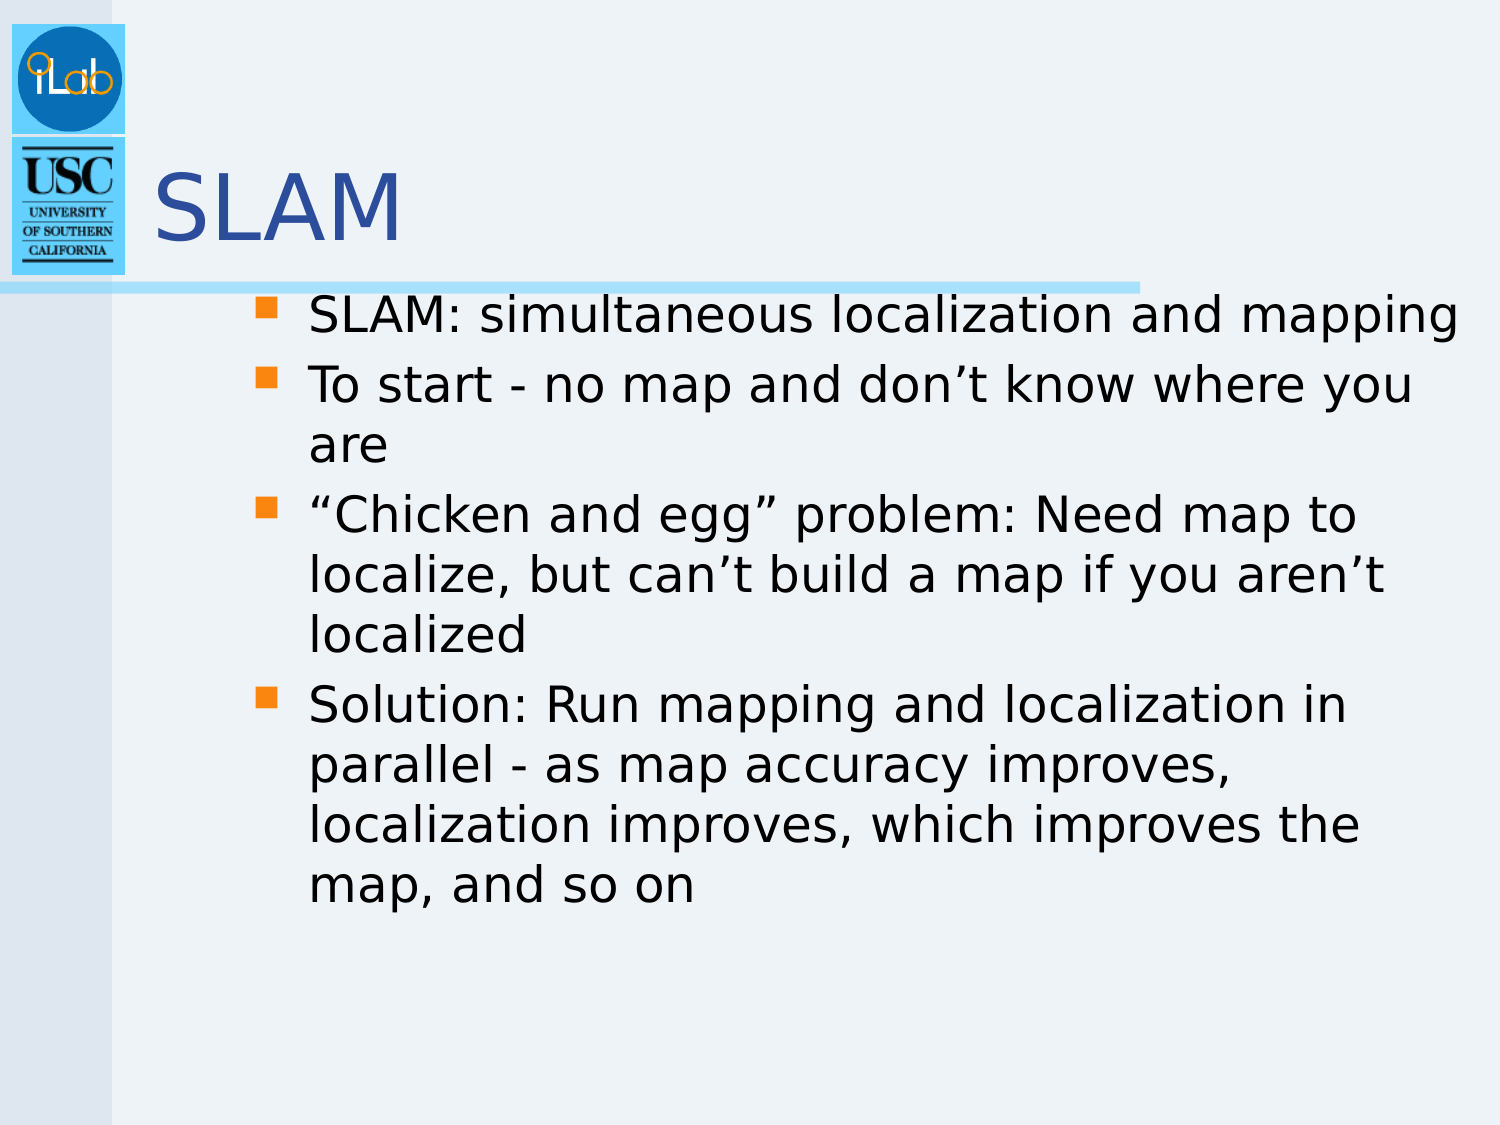

# SLAM
SLAM: simultaneous localization and mapping
To start - no map and don’t know where you are
“Chicken and egg” problem: Need map to localize, but can’t build a map if you aren’t localized
Solution: Run mapping and localization in parallel - as map accuracy improves, localization improves, which improves the map, and so on